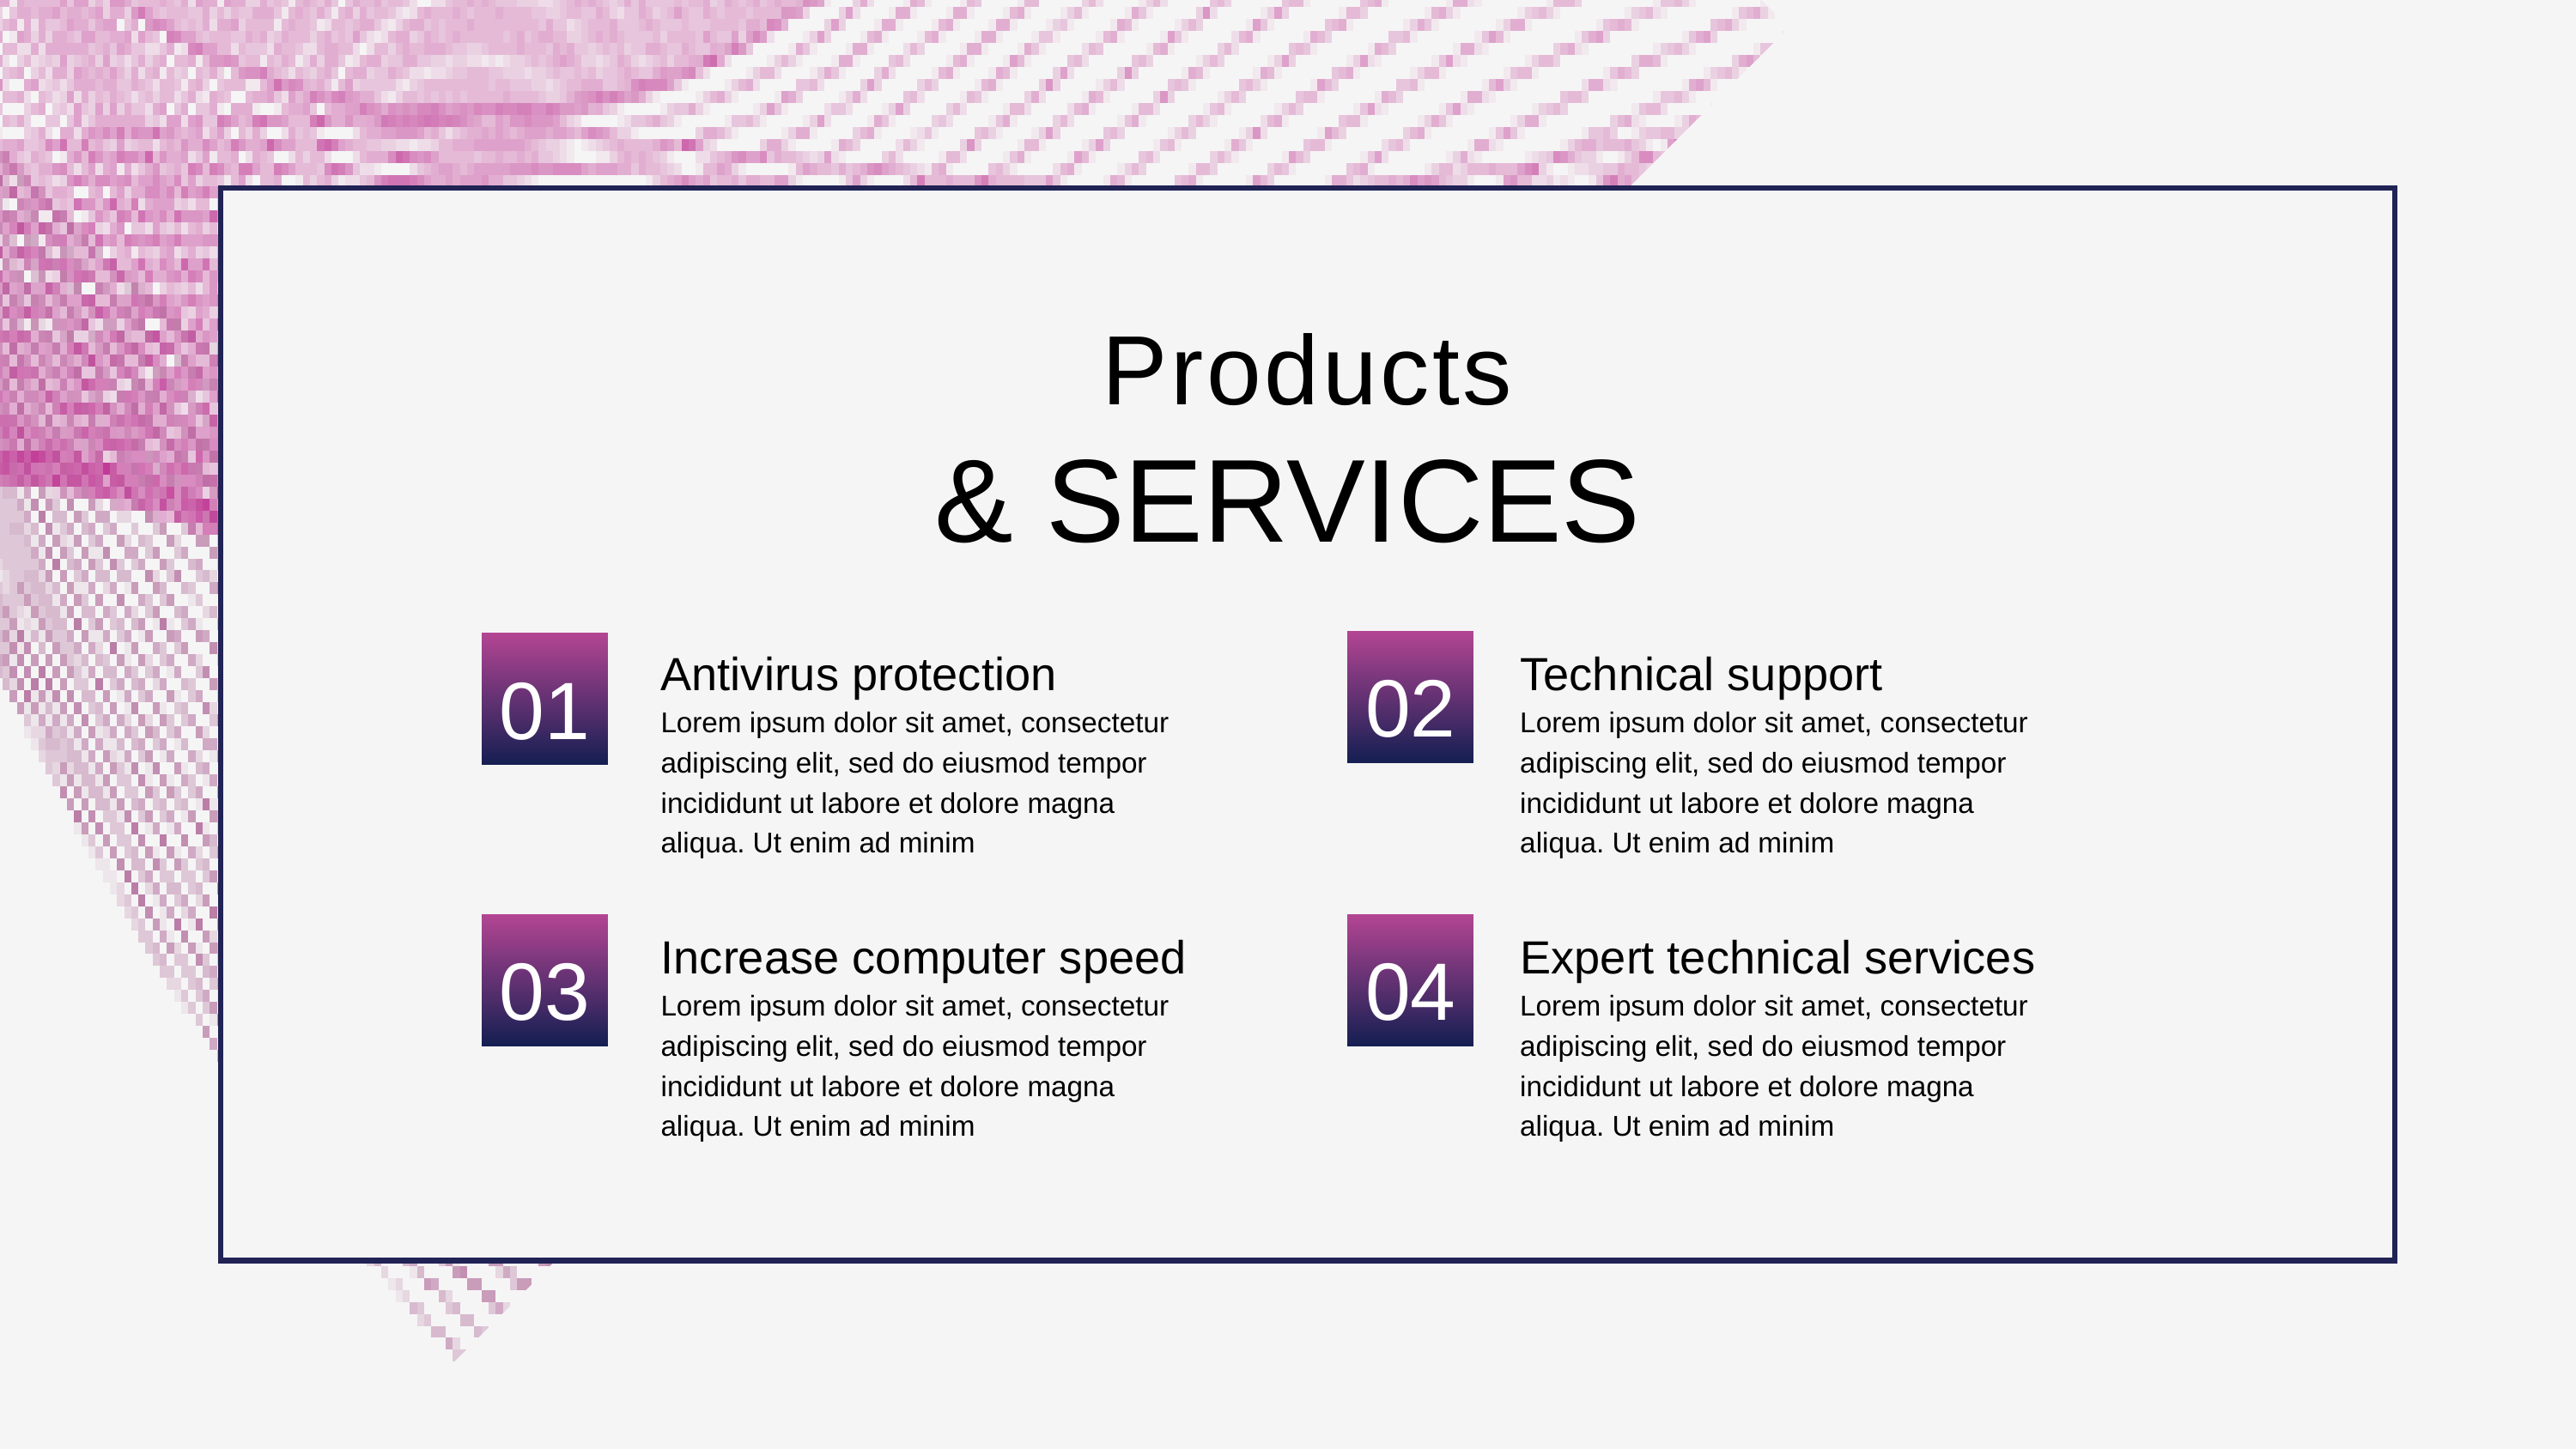

Products
& SERVICES

02

01
Antivirus protection
Technical support
Lorem ipsum dolor sit amet, consectetur adipiscing elit, sed do eiusmod tempor incididunt ut labore et dolore magna aliqua. Ut enim ad minim
Lorem ipsum dolor sit amet, consectetur adipiscing elit, sed do eiusmod tempor incididunt ut labore et dolore magna aliqua. Ut enim ad minim

03

04
Increase computer speed
Expert technical services
Lorem ipsum dolor sit amet, consectetur adipiscing elit, sed do eiusmod tempor incididunt ut labore et dolore magna aliqua. Ut enim ad minim
Lorem ipsum dolor sit amet, consectetur adipiscing elit, sed do eiusmod tempor incididunt ut labore et dolore magna aliqua. Ut enim ad minim